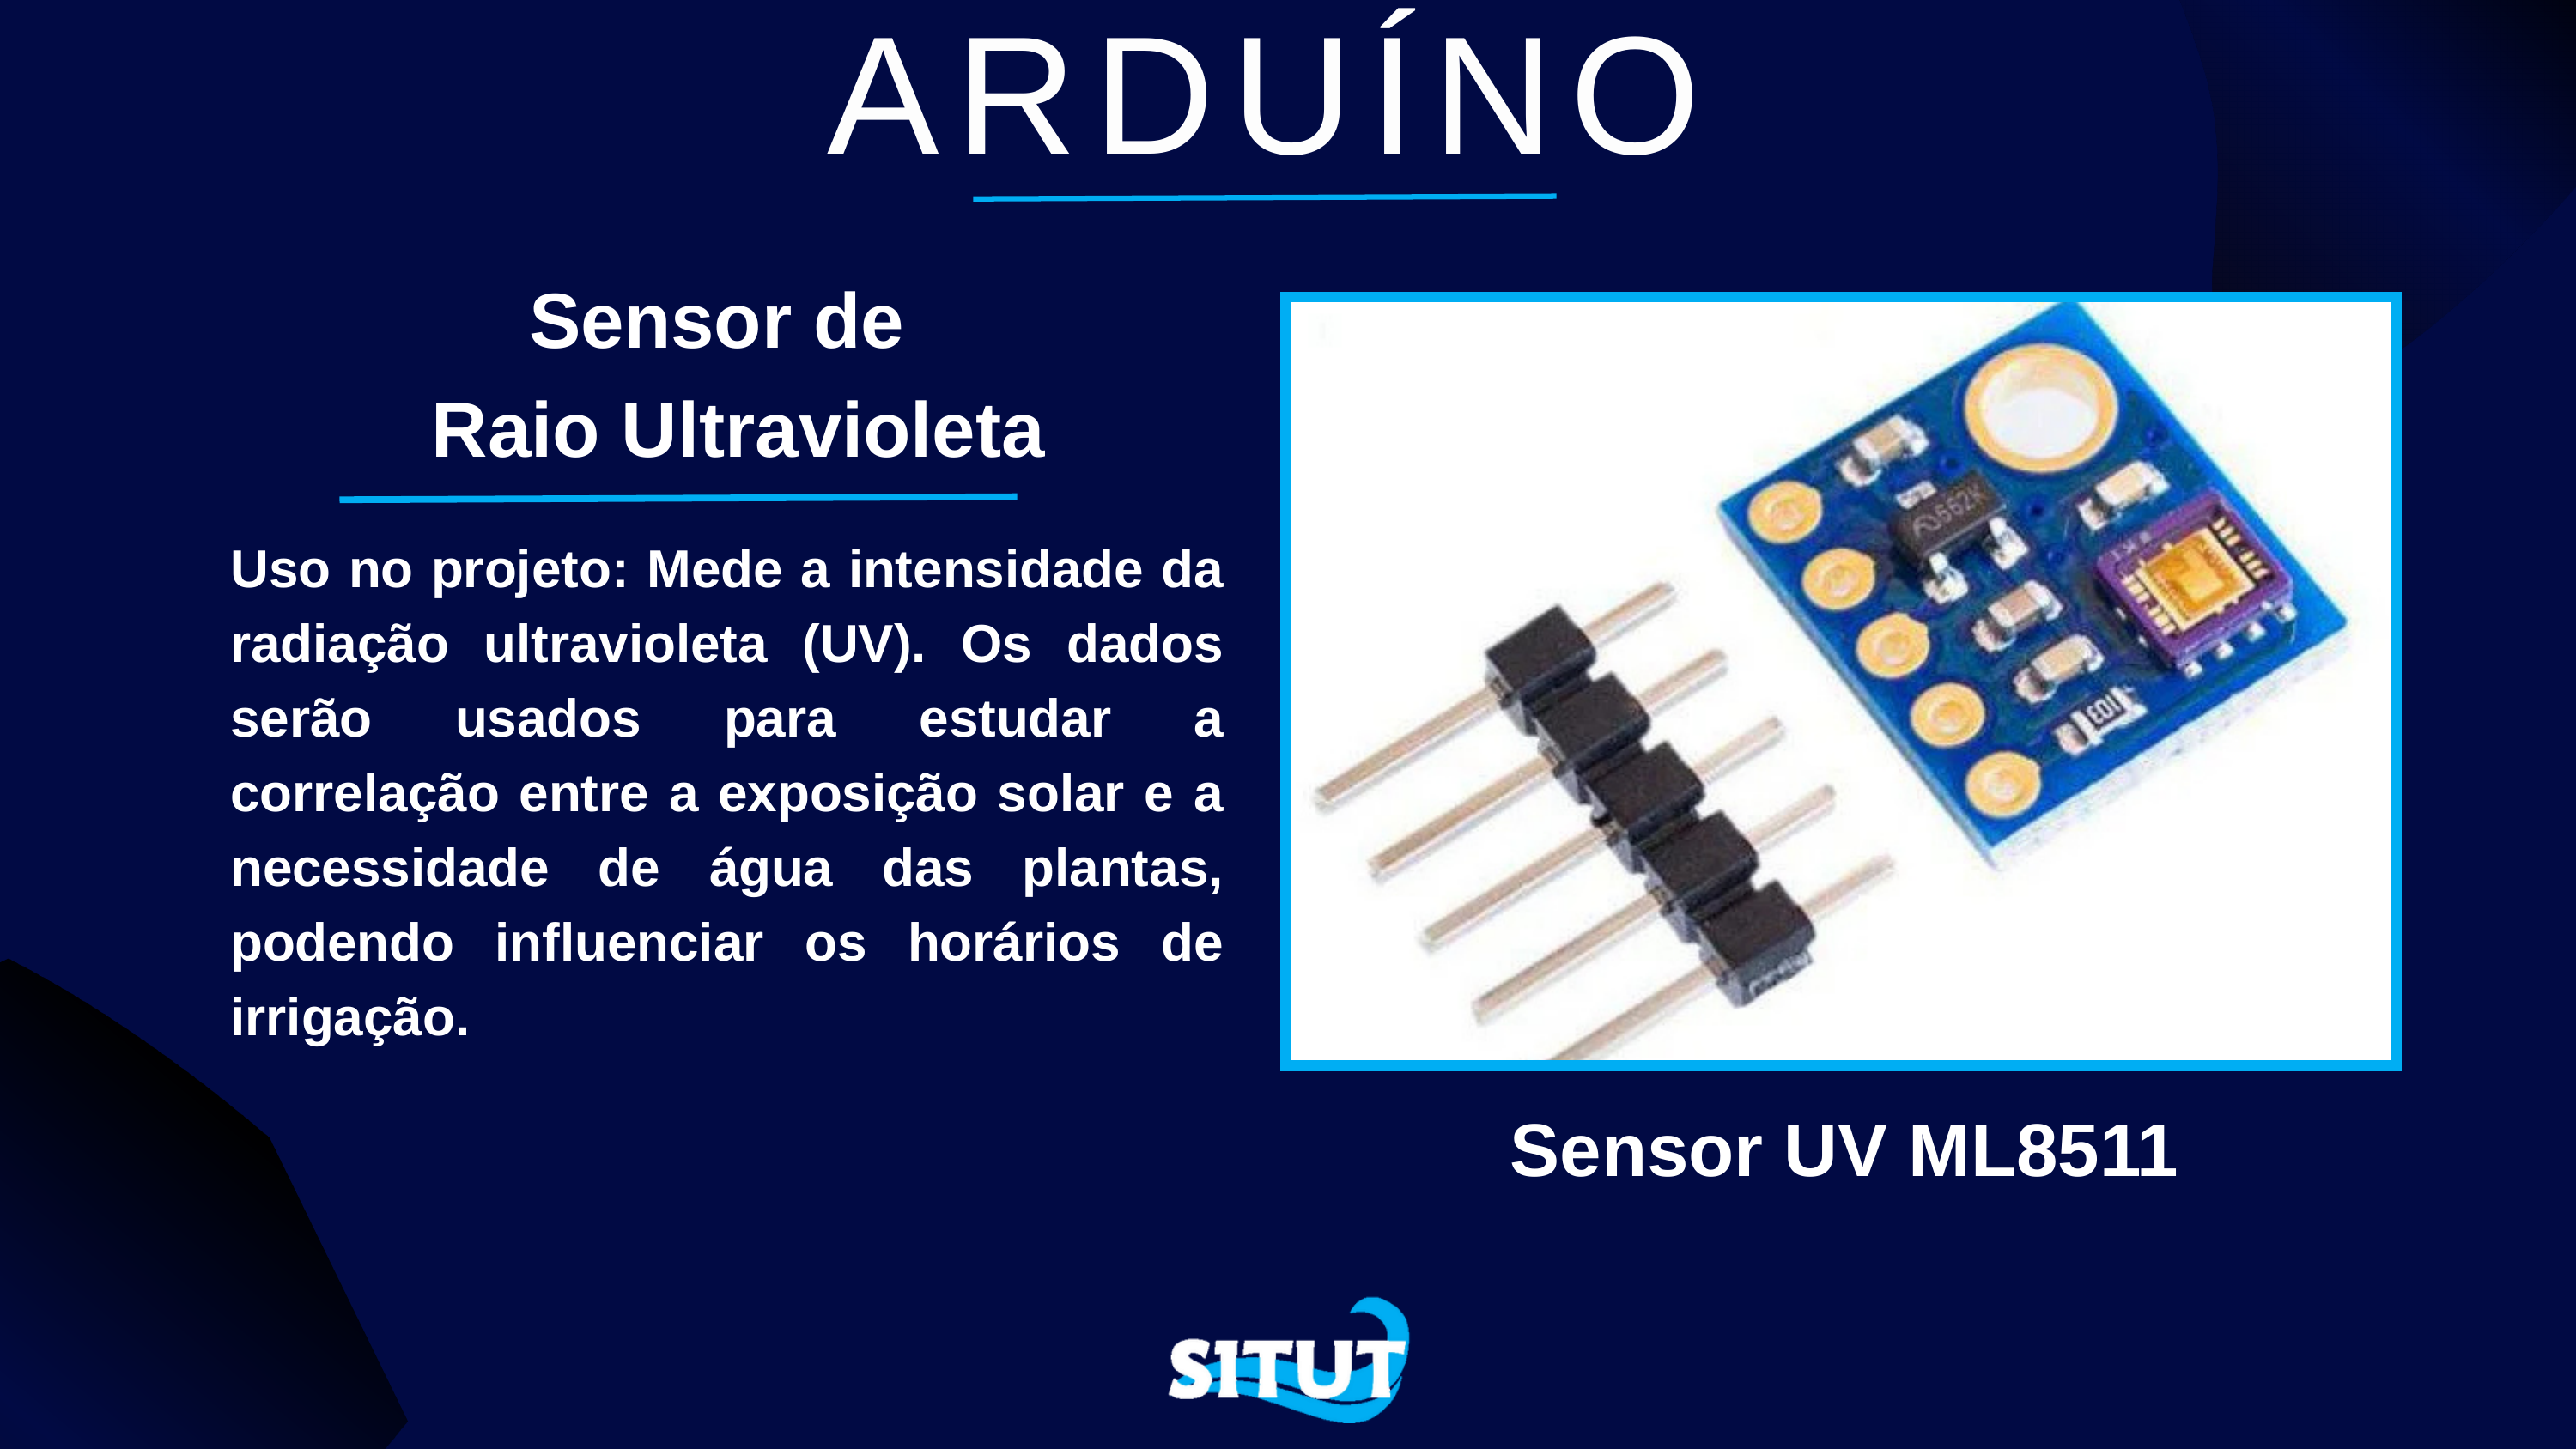

ARDUÍNO

Sensor de
 Raio Ultravioleta

Uso no projeto: Mede a intensidade da radiação ultravioleta (UV). Os dados serão usados para estudar a correlação entre a exposição solar e a necessidade de água das plantas, podendo influenciar os horários de irrigação.

Sensor UV ML8511